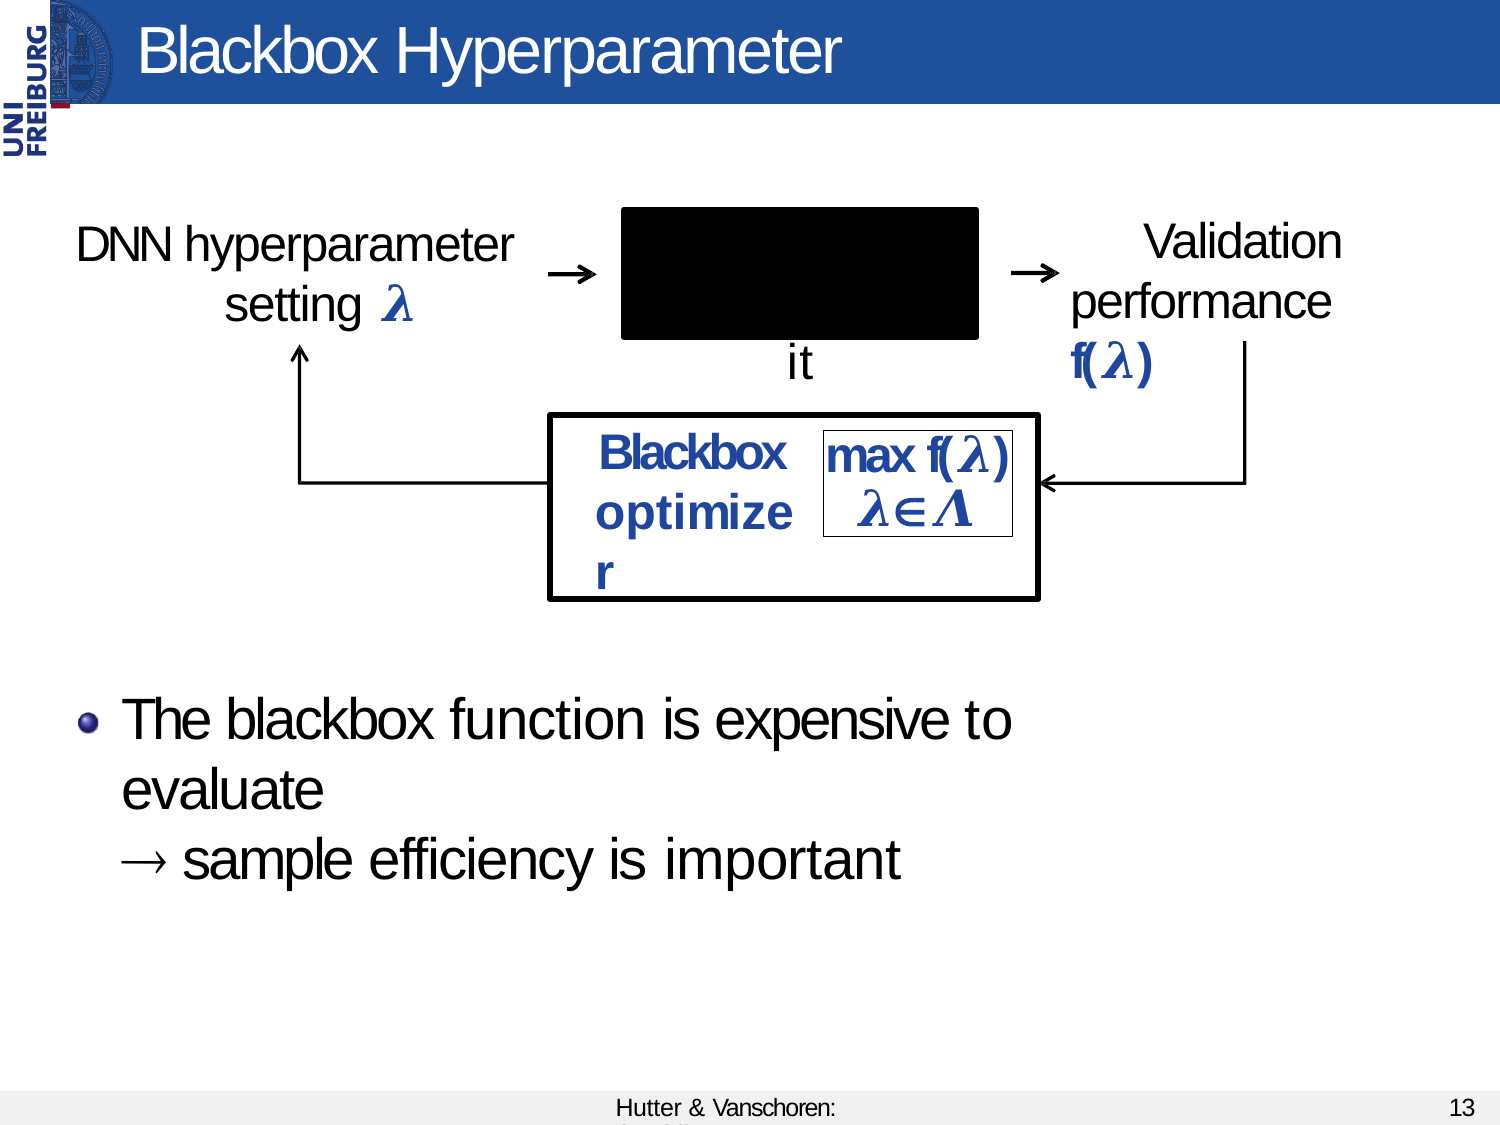

# Blackbox Hyperparameter Optimization
Validation  performance f(𝝀)

DNN hyperparameter  setting 𝝀
Train DNN
and validate it

Blackbox  optimizer
max f(𝝀)
𝝀∈𝜦
The blackbox function is expensive to evaluate
→ sample efficiency is important

Hutter & Vanschoren: AutoML
13